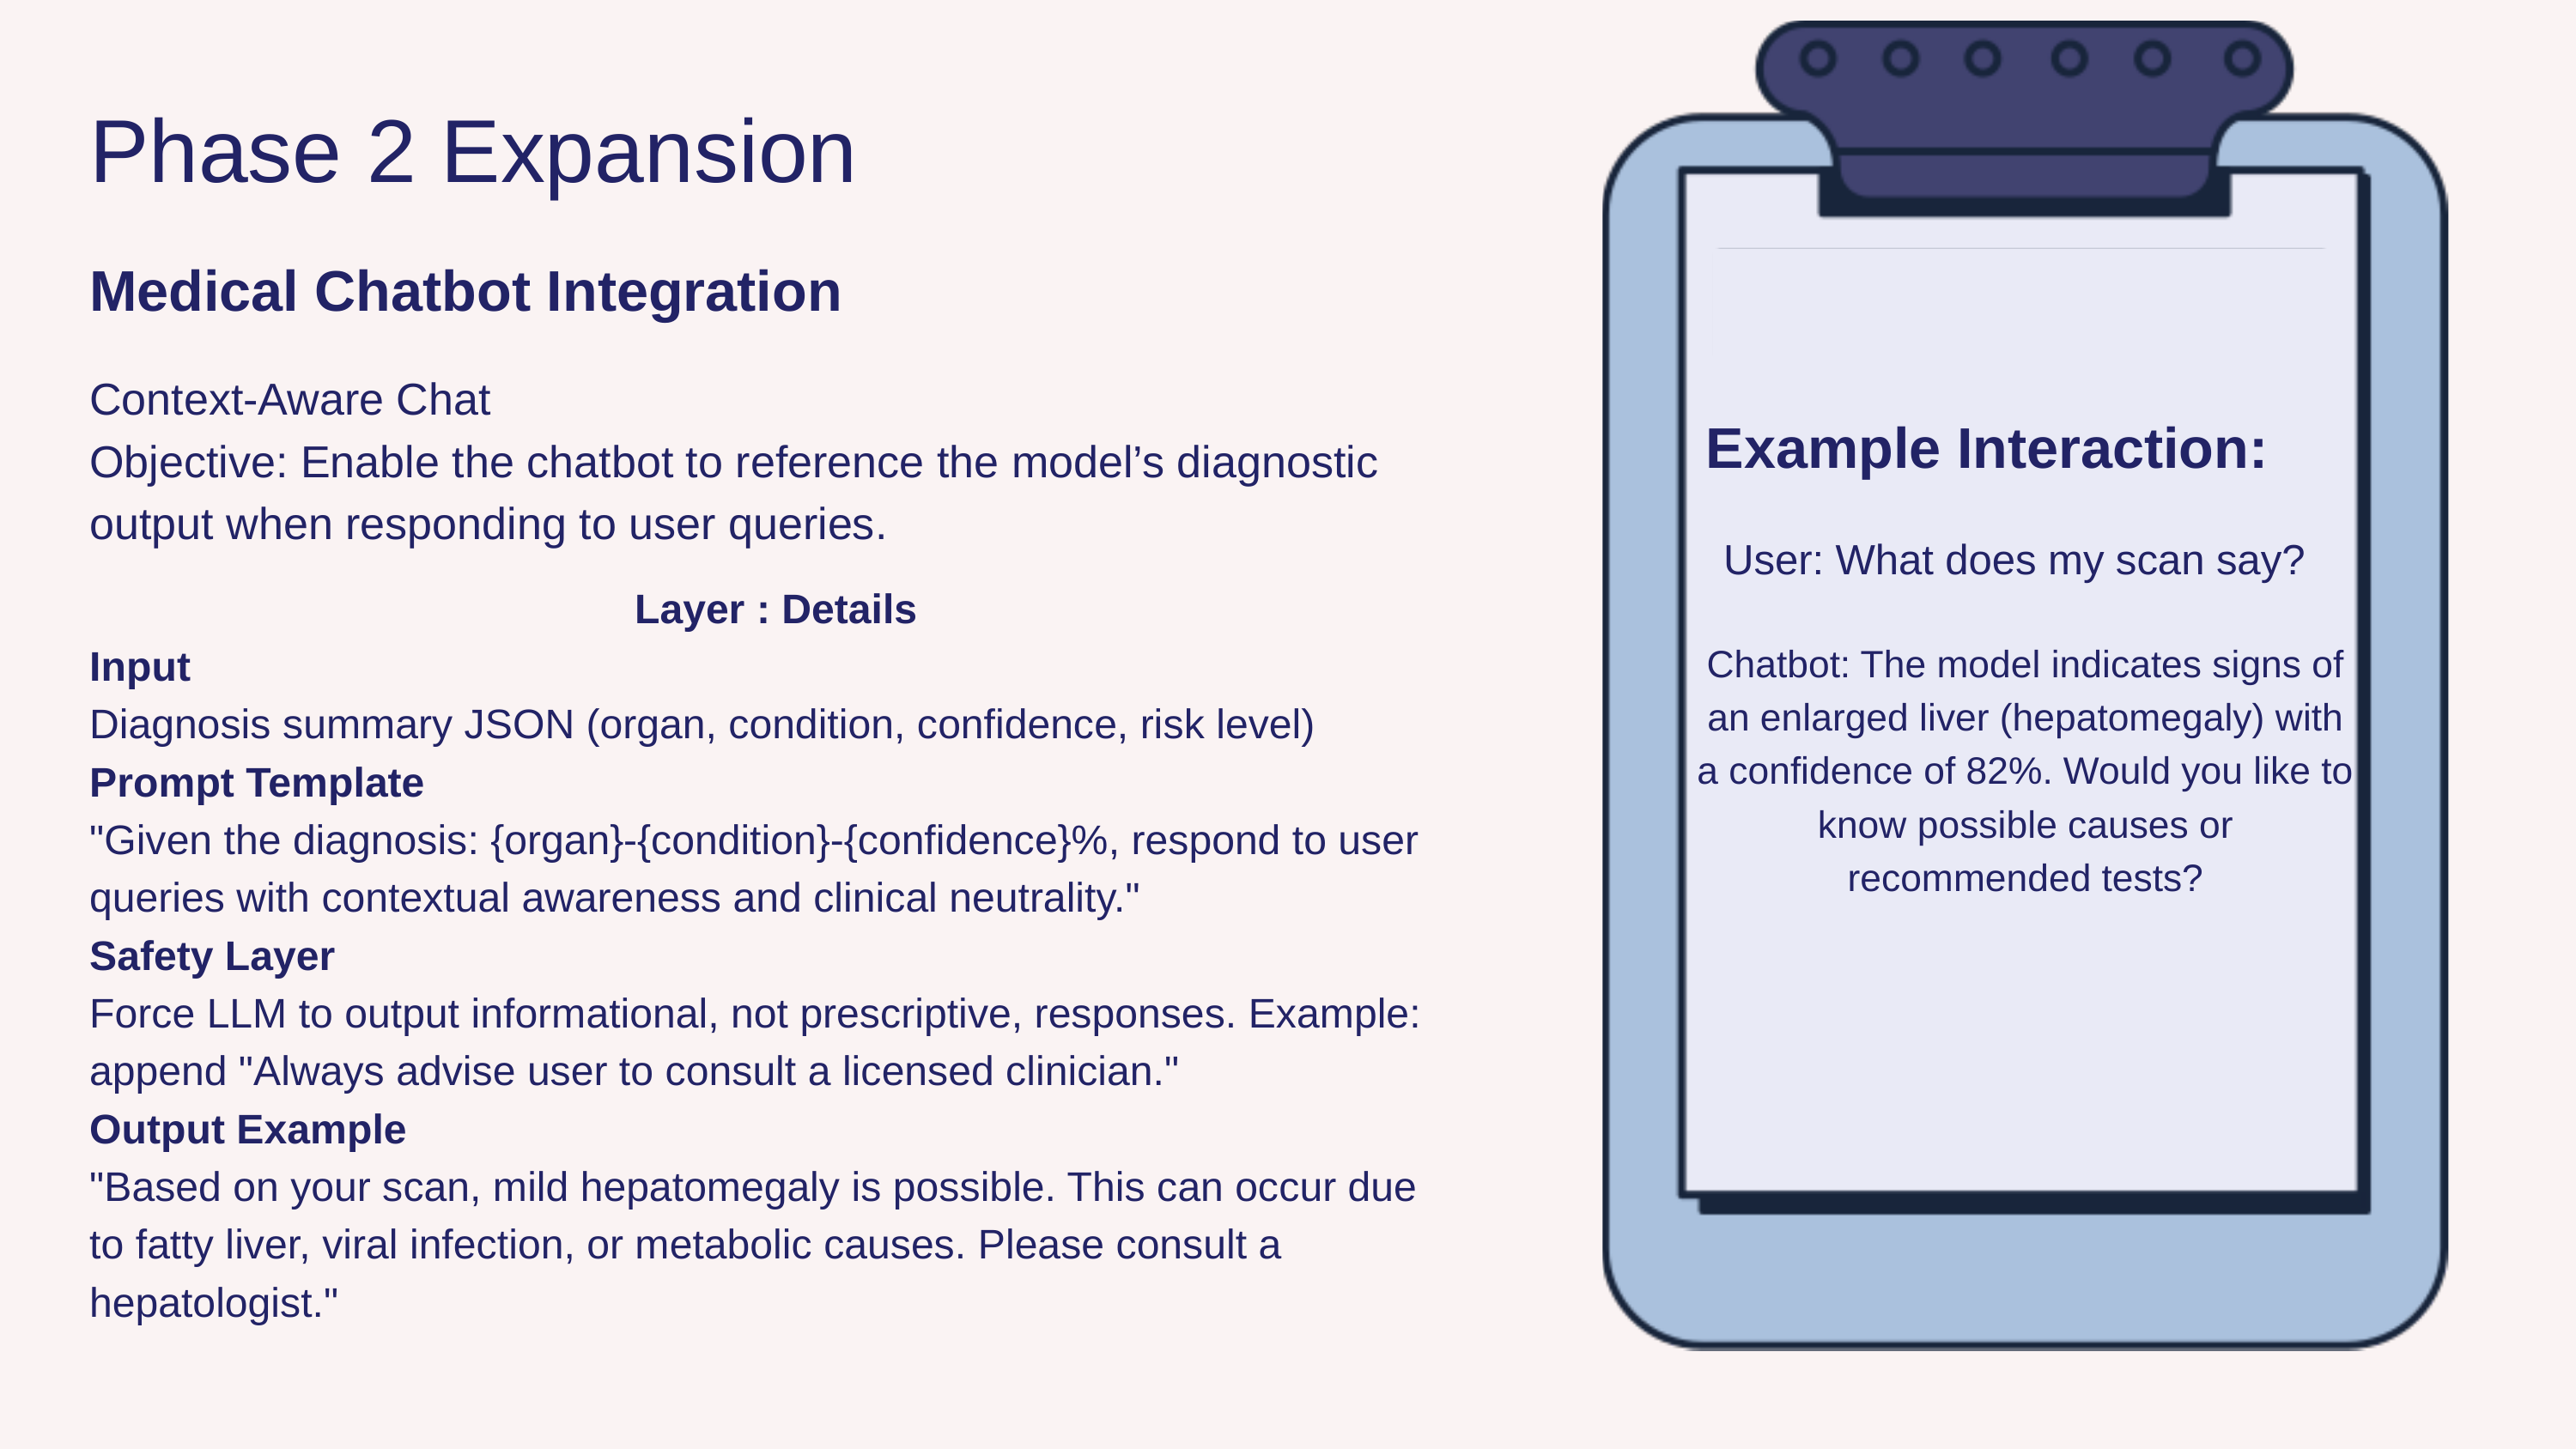

Phase 2 Expansion
Medical Chatbot Integration

Context-Aware Chat
Objective: Enable the chatbot to reference the model’s diagnostic output when responding to user queries.
Example Interaction:
User: What does my scan say?
Layer : Details
Input
Diagnosis summary JSON (organ, condition, confidence, risk level)
Prompt Template
"Given the diagnosis: {organ}-{condition}-{confidence}%, respond to user queries with contextual awareness and clinical neutrality."
Safety Layer
Force LLM to output informational, not prescriptive, responses. Example: append "Always advise user to consult a licensed clinician."
Output Example
"Based on your scan, mild hepatomegaly is possible. This can occur due to fatty liver, viral infection, or metabolic causes. Please consult a hepatologist."

Chatbot: The model indicates signs of an enlarged liver (hepatomegaly) with a confidence of 82%. Would you like to know possible causes or recommended tests?